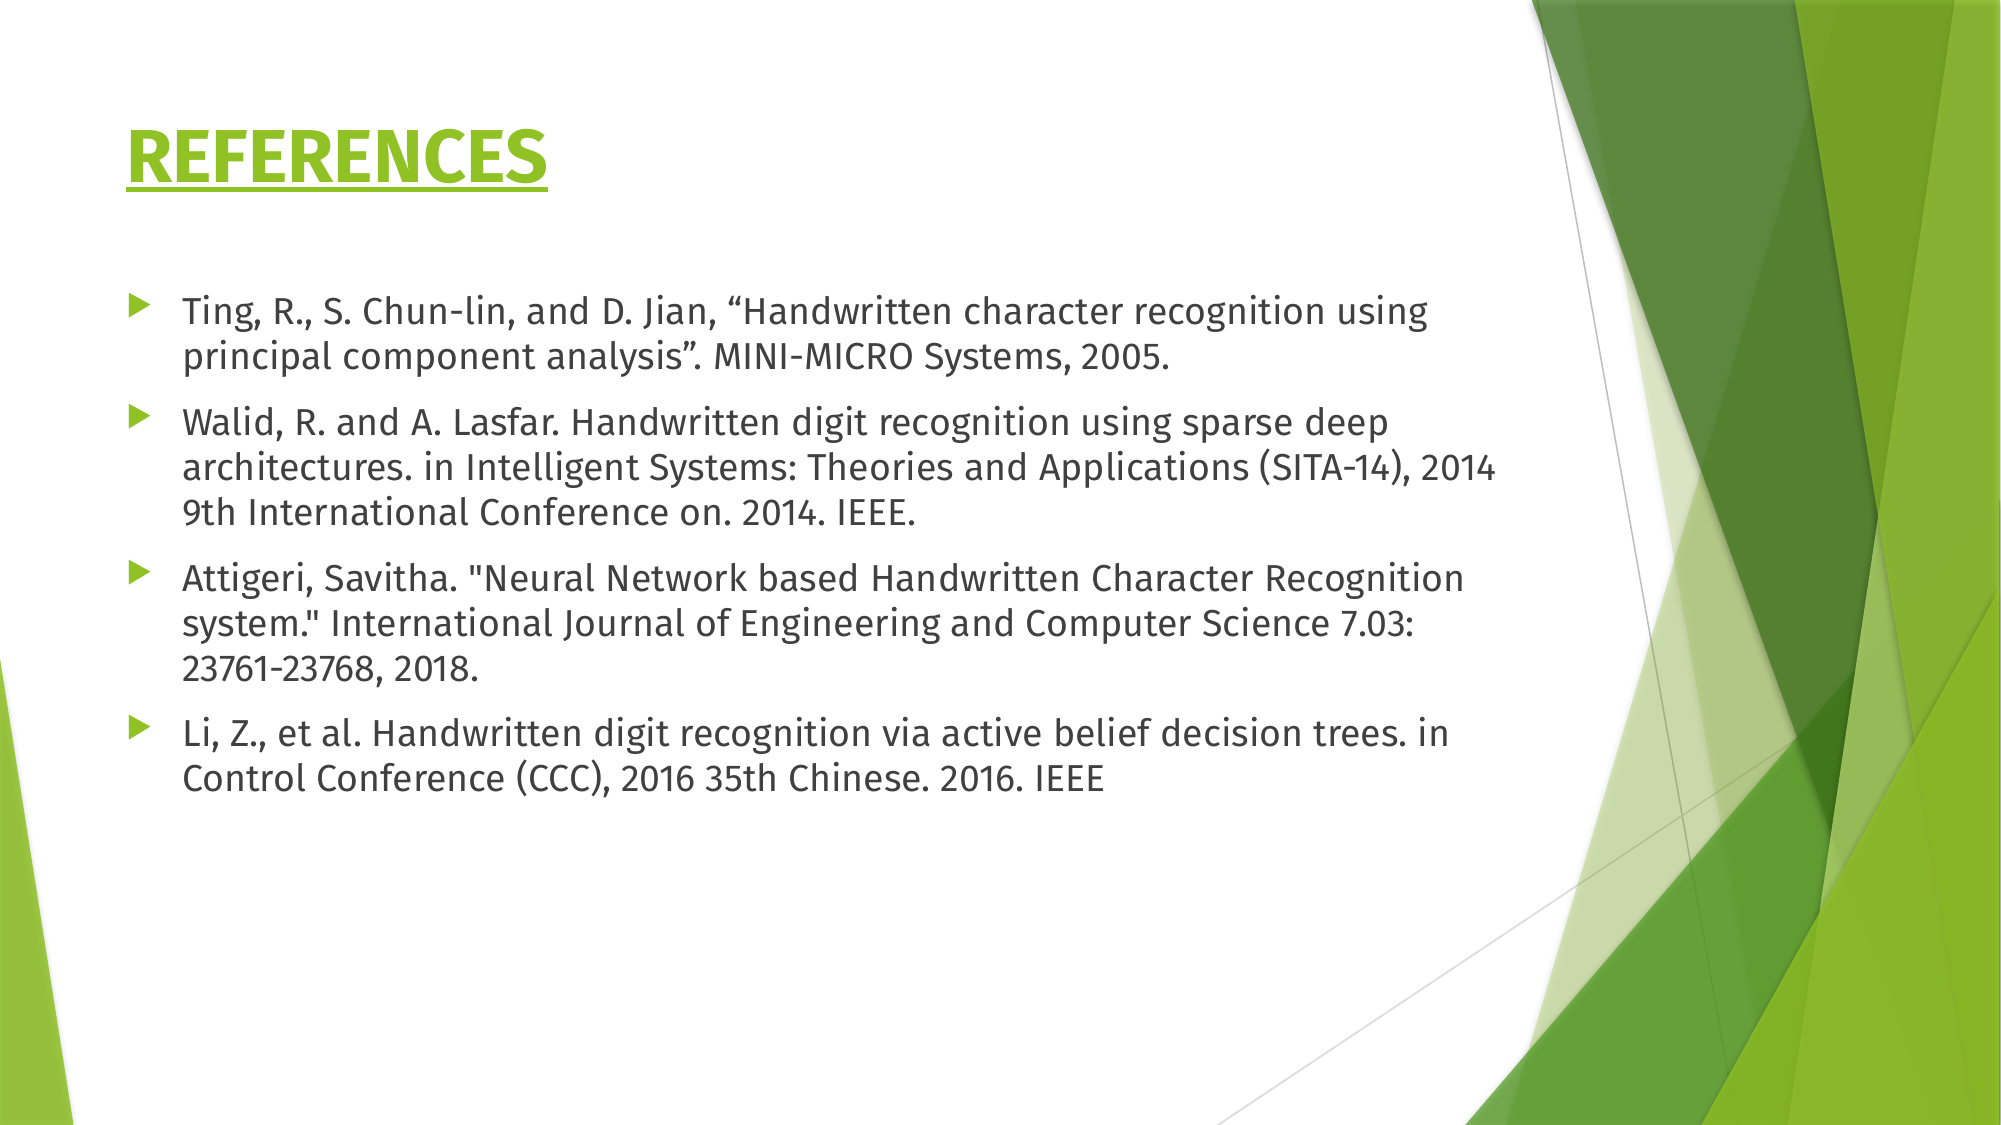

# REFERENCES
Ting, R., S. Chun-lin, and D. Jian, “Handwritten character recognition using principal component analysis”. MINI-MICRO Systems, 2005.
Walid, R. and A. Lasfar. Handwritten digit recognition using sparse deep architectures. in Intelligent Systems: Theories and Applications (SITA-14), 2014 9th International Conference on. 2014. IEEE.
Attigeri, Savitha. "Neural Network based Handwritten Character Recognition system." International Journal of Engineering and Computer Science 7.03: 23761-23768, 2018.
Li, Z., et al. Handwritten digit recognition via active belief decision trees. in Control Conference (CCC), 2016 35th Chinese. 2016. IEEE